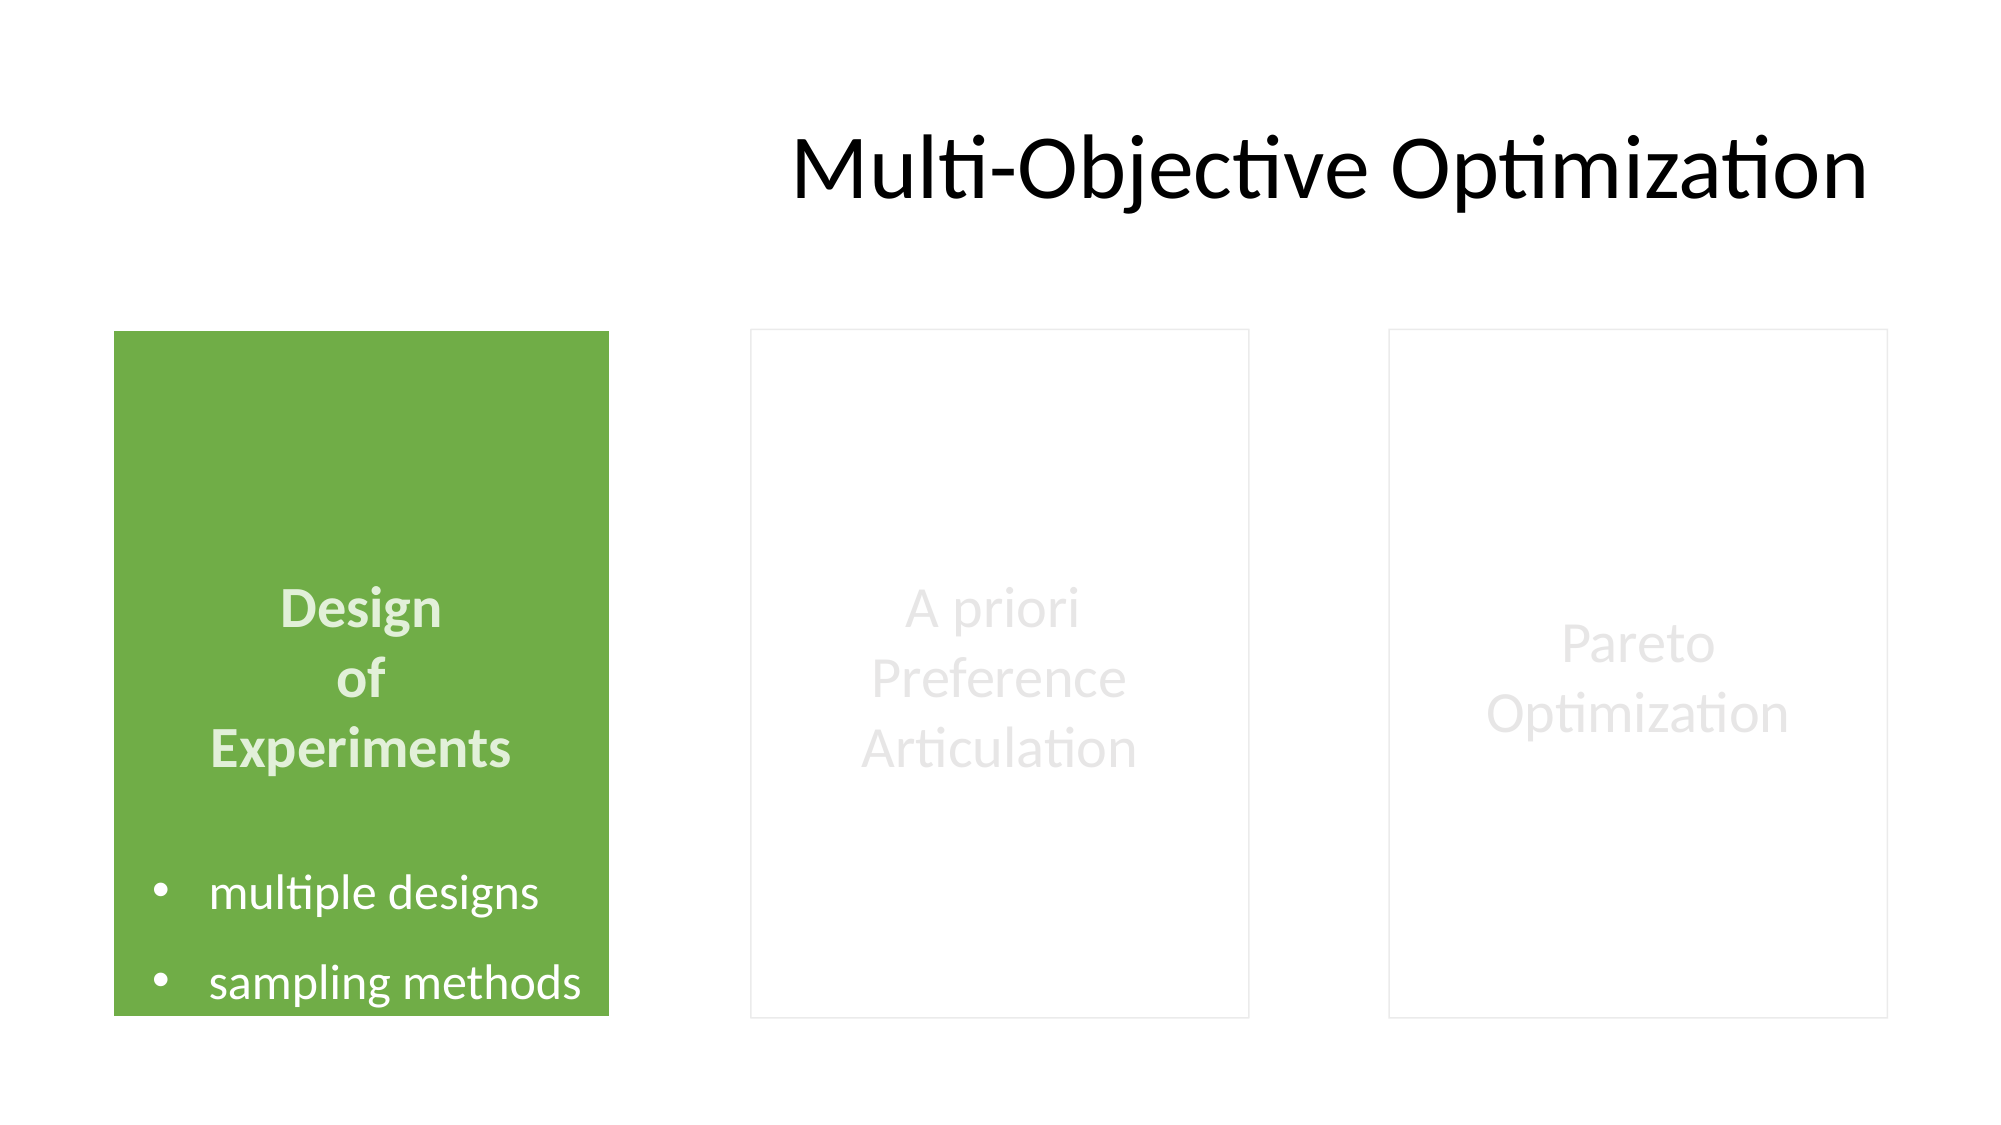

Multi-Objective Optimization
Pareto Optimization
A priori
Preference Articulation
Design
of
Experiments
multiple designs
sampling methods